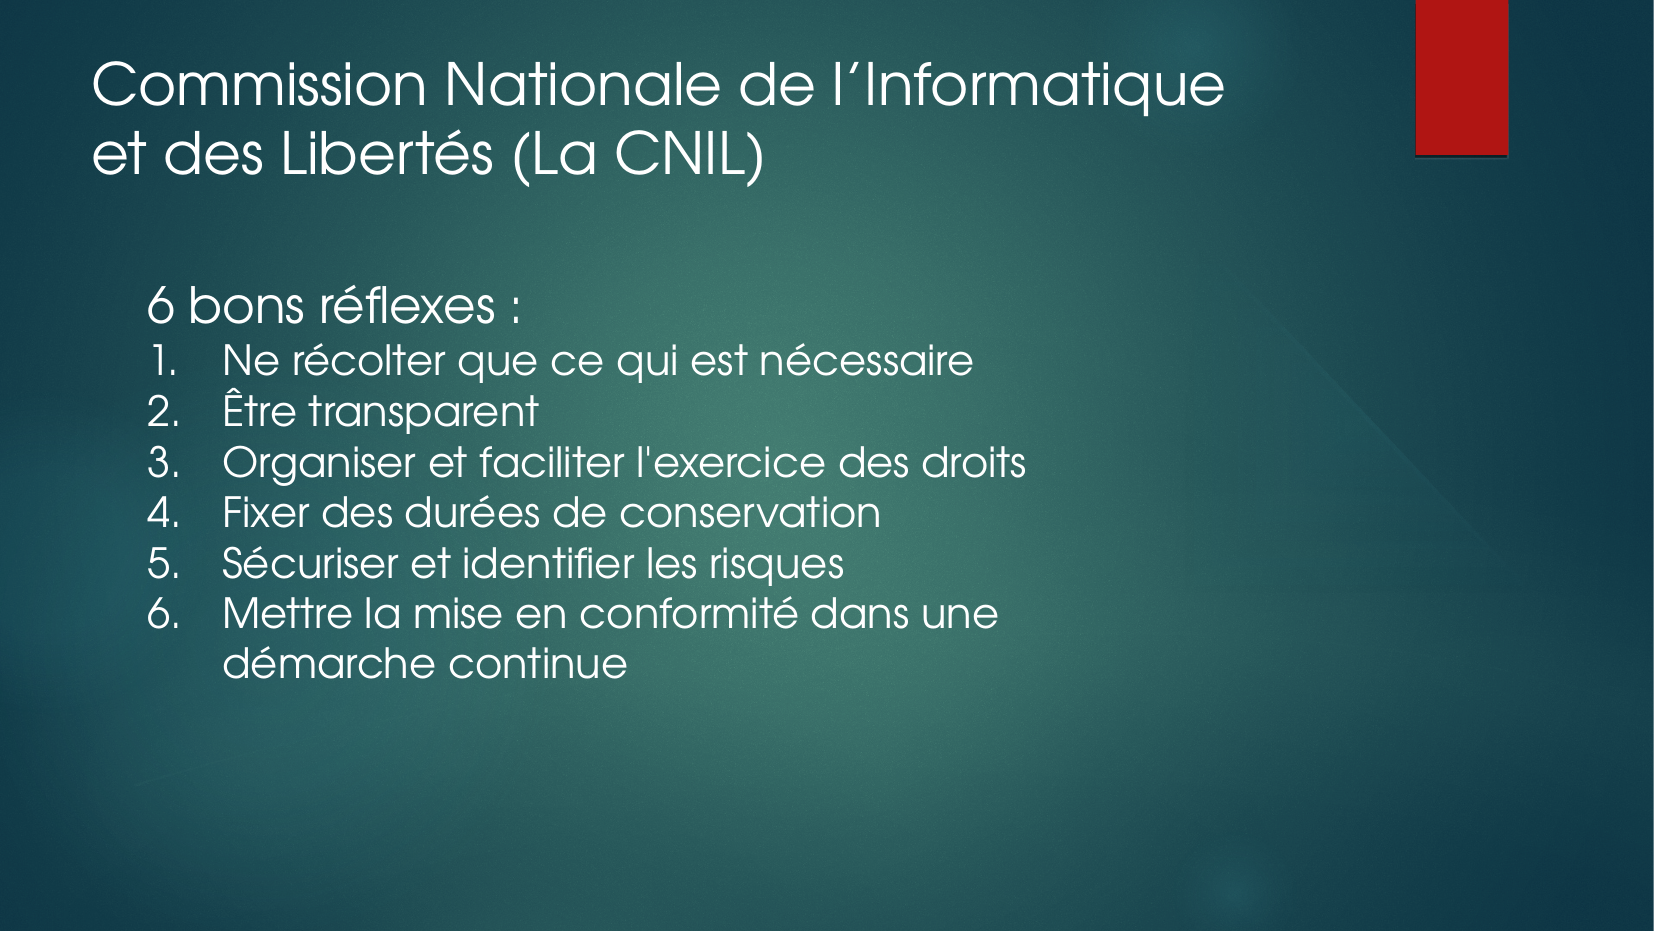

Commission Nationale de l’Informatique et des Libertés (La CNIL​)
6 bons réflexes :
Ne récolter que ce qui est nécessaire
Être transparent
Organiser et faciliter l'exercice des droits
Fixer des durées de conservation
Sécuriser et identifier les risques
Mettre la mise en conformité dans une démarche continue